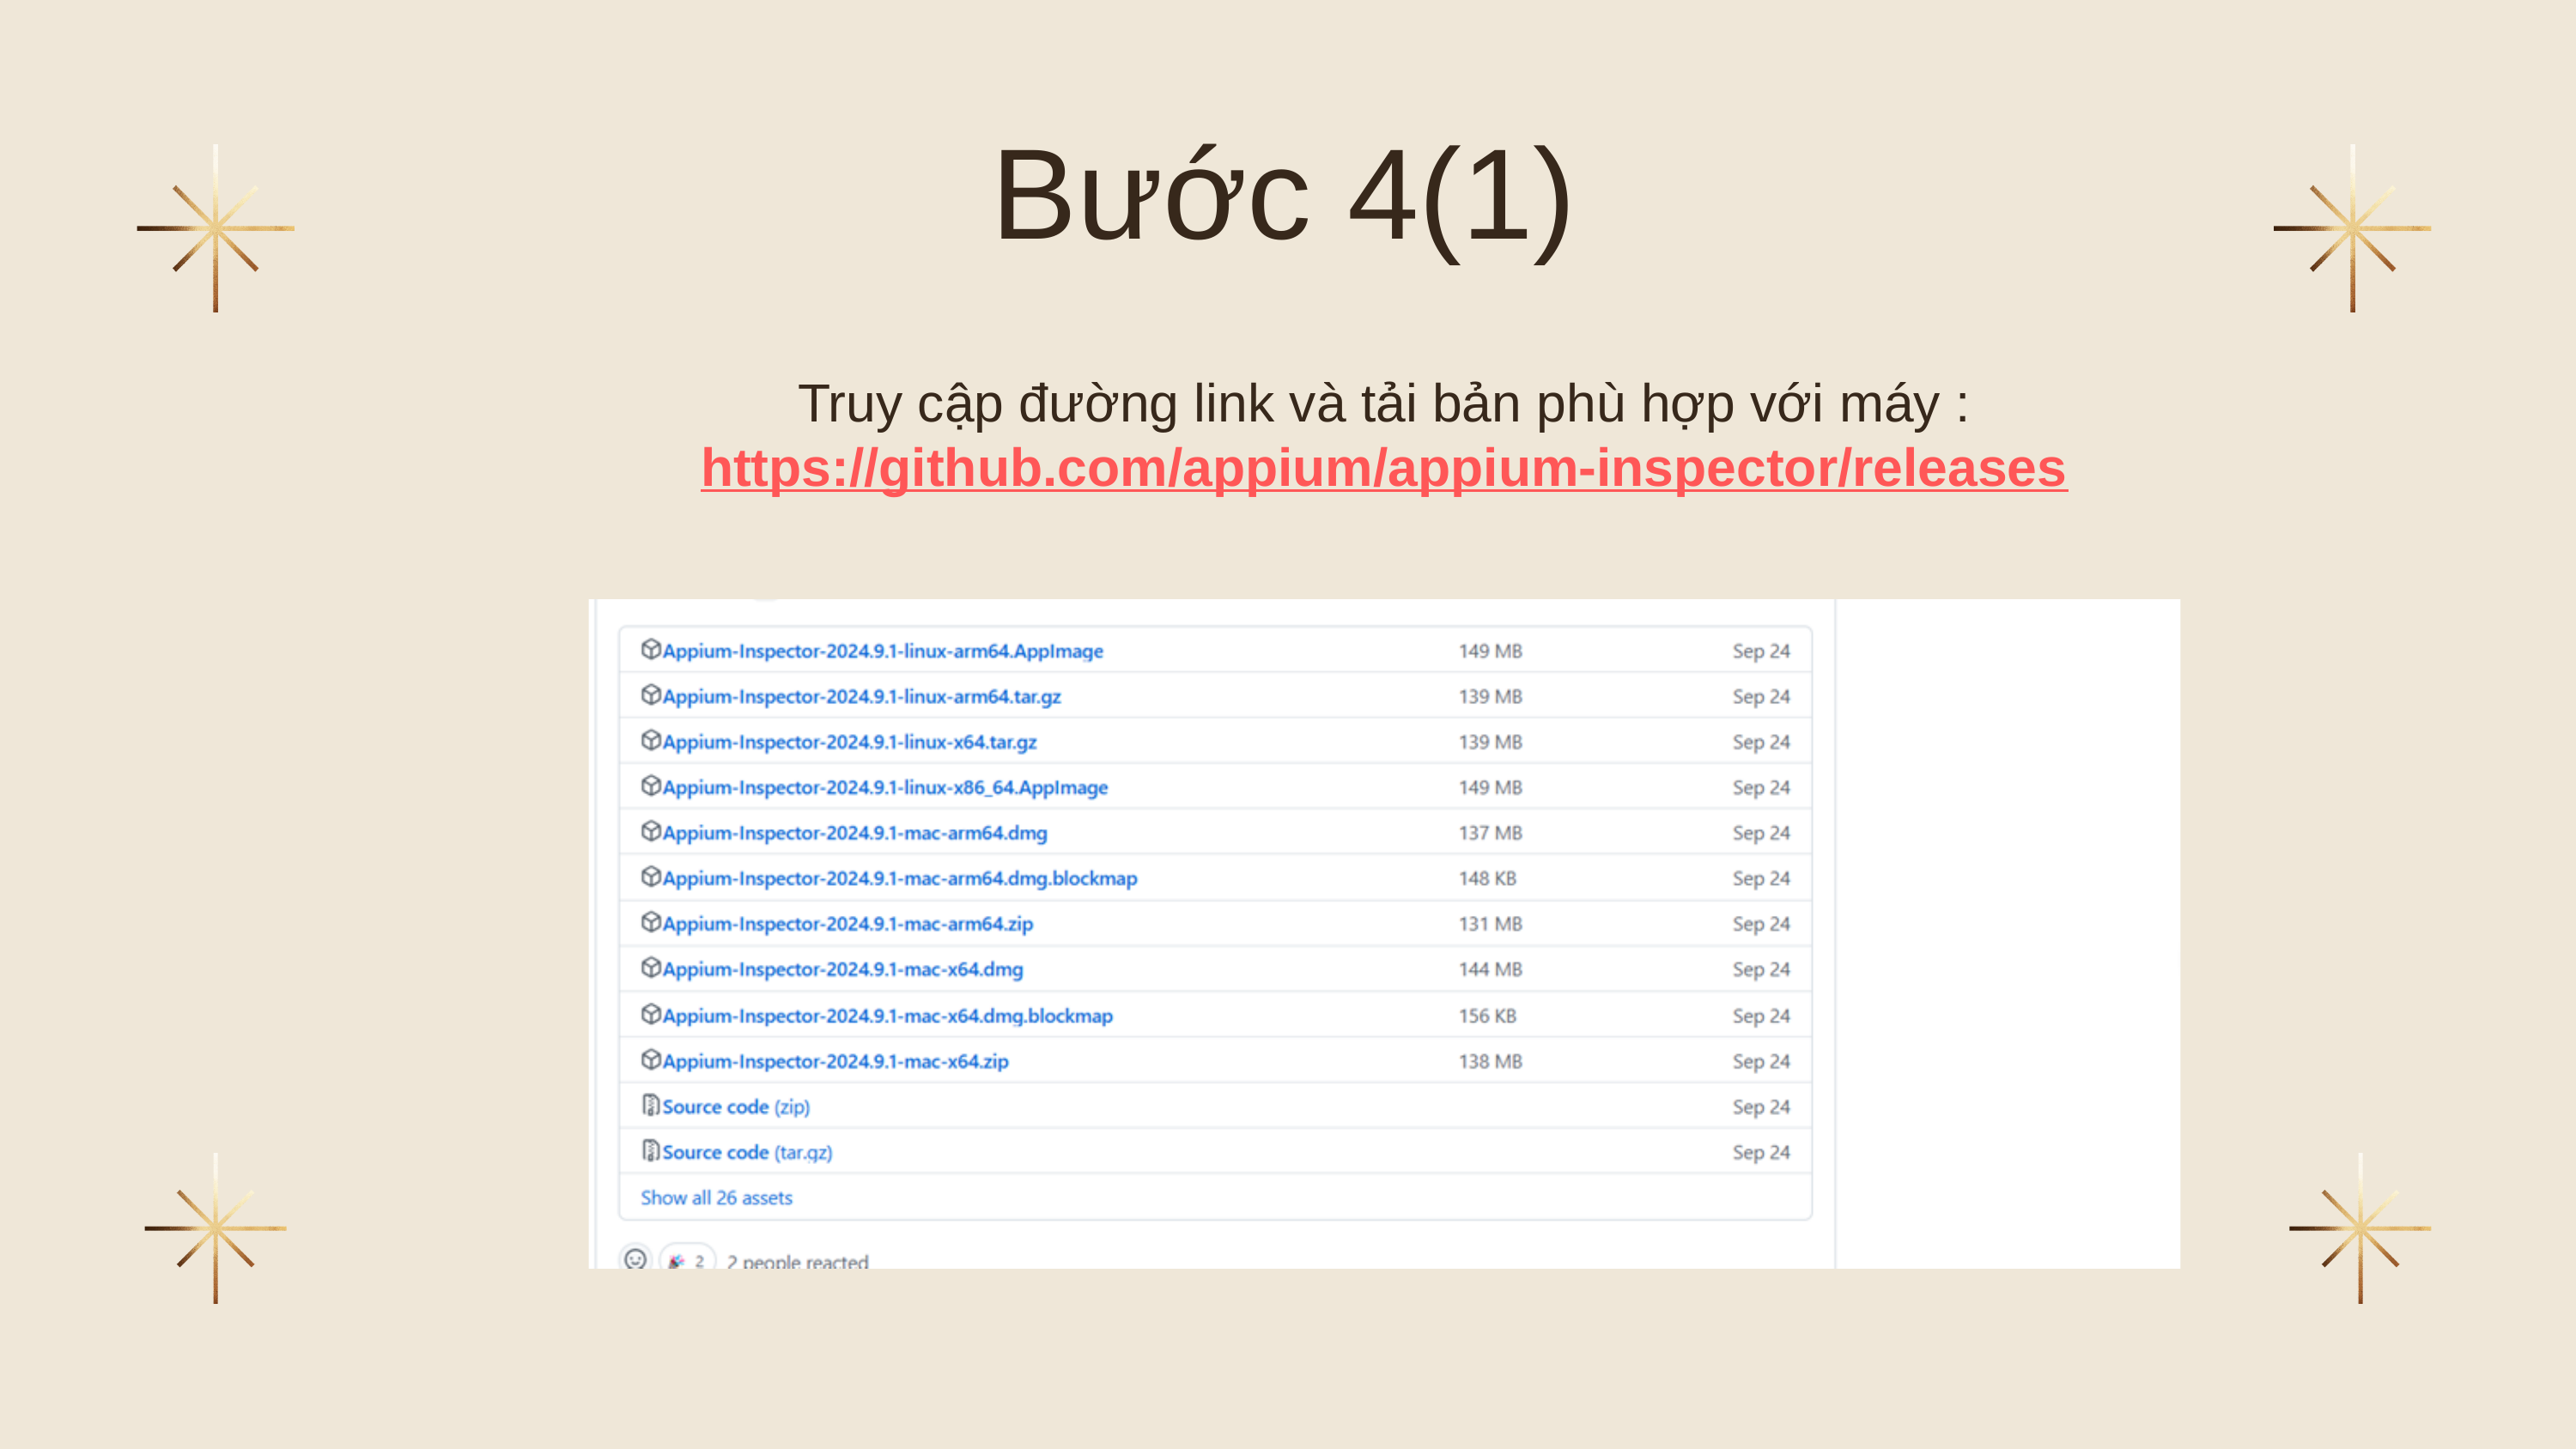

Bước 4(1)

Truy cập đường link và tải bản phù hợp với máy : https://github.com/appium/appium-inspector/releases